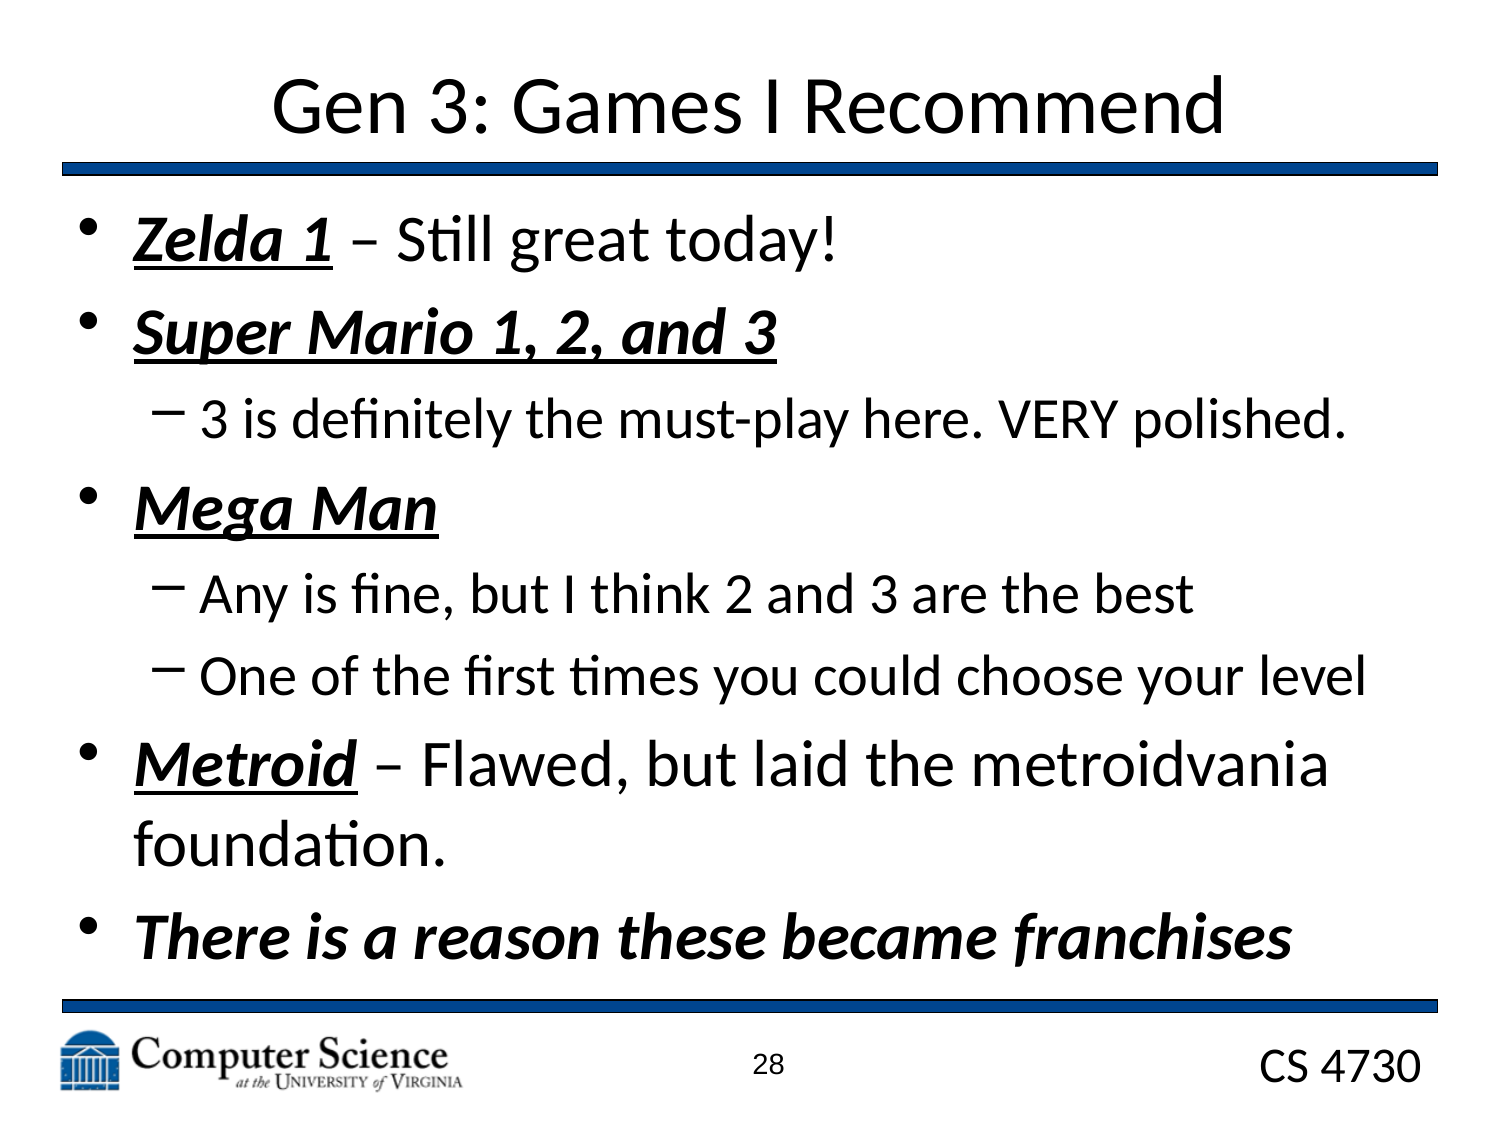

# Gen 3: Games I Recommend
Zelda 1 – Still great today!
Super Mario 1, 2, and 3
3 is definitely the must-play here. VERY polished.
Mega Man
Any is fine, but I think 2 and 3 are the best
One of the first times you could choose your level
Metroid – Flawed, but laid the metroidvania foundation.
There is a reason these became franchises

28